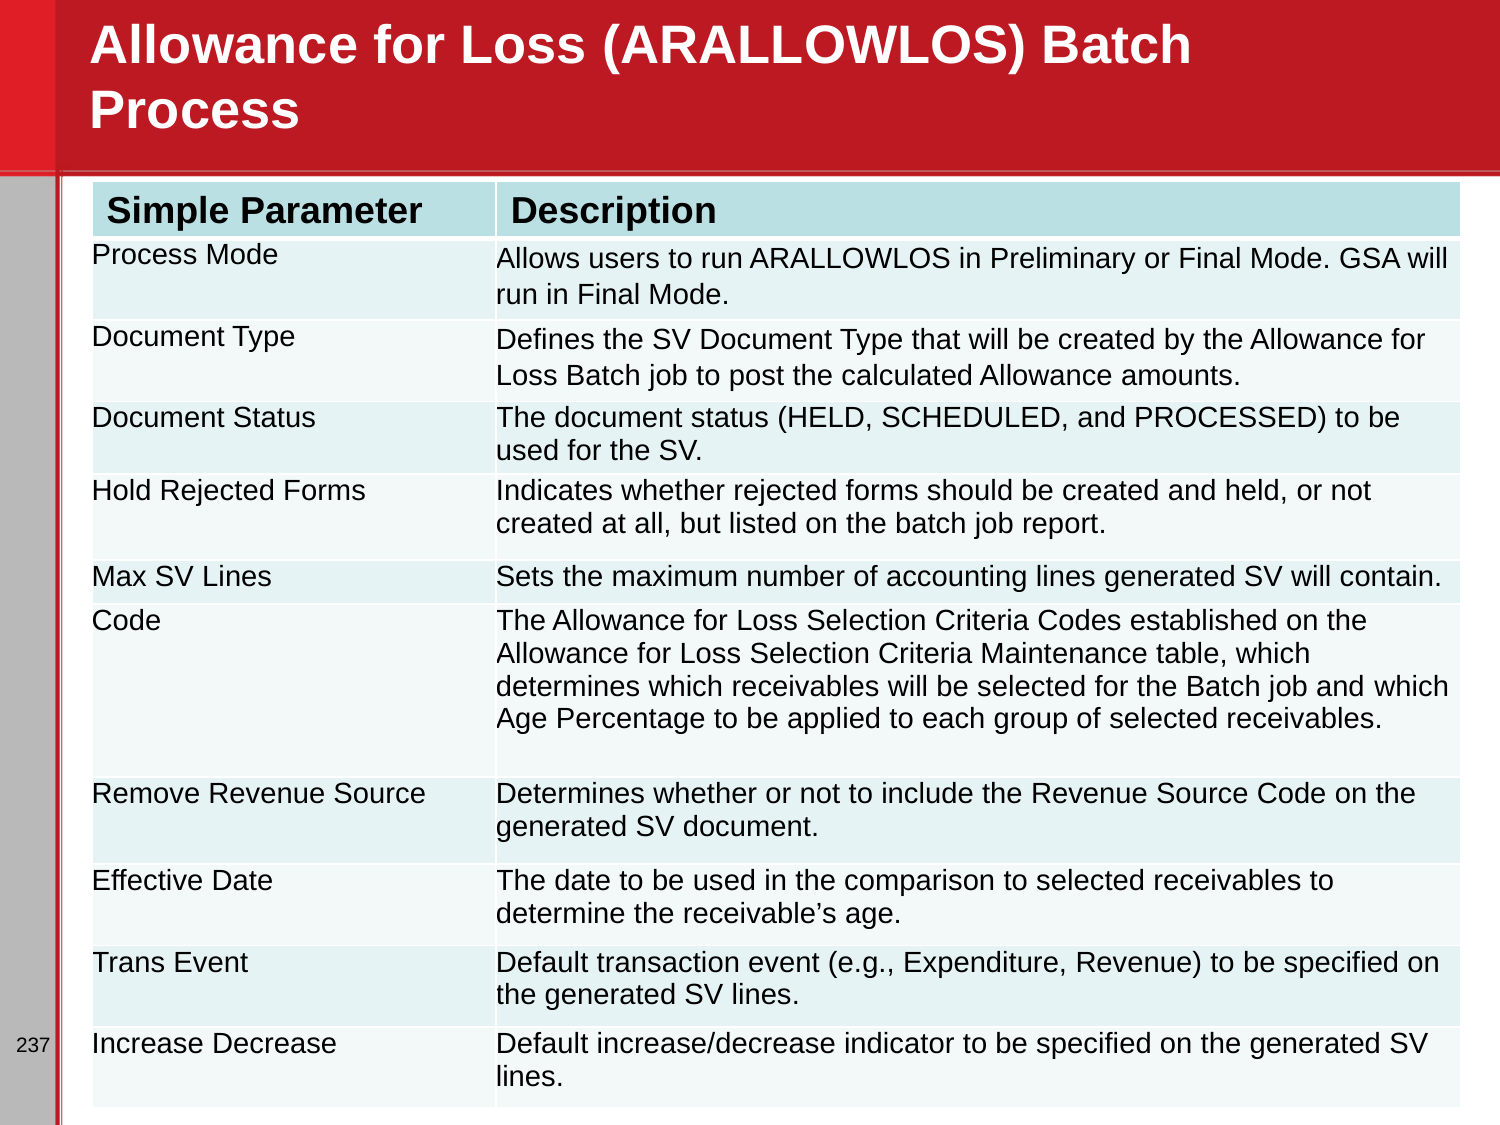

# Allowance for Loss (ARALLOWLOS) Batch Process
| Simple Parameter | Description |
| --- | --- |
| Process Mode | Allows users to run ARALLOWLOS in Preliminary or Final Mode. GSA will run in Final Mode. |
| Document Type | Defines the SV Document Type that will be created by the Allowance for Loss Batch job to post the calculated Allowance amounts. |
| Document Status | The document status (HELD, SCHEDULED, and PROCESSED) to be used for the SV. |
| Hold Rejected Forms | Indicates whether rejected forms should be created and held, or not created at all, but listed on the batch job report. |
| Max SV Lines | Sets the maximum number of accounting lines generated SV will contain. |
| Code | The Allowance for Loss Selection Criteria Codes established on the Allowance for Loss Selection Criteria Maintenance table, which determines which receivables will be selected for the Batch job and which Age Percentage to be applied to each group of selected receivables. |
| Remove Revenue Source | Determines whether or not to include the Revenue Source Code on the generated SV document. |
| Effective Date | The date to be used in the comparison to selected receivables to determine the receivable’s age. |
| Trans Event | Default transaction event (e.g., Expenditure, Revenue) to be specified on the generated SV lines. |
| Increase Decrease | Default increase/decrease indicator to be specified on the generated SV lines. |
237